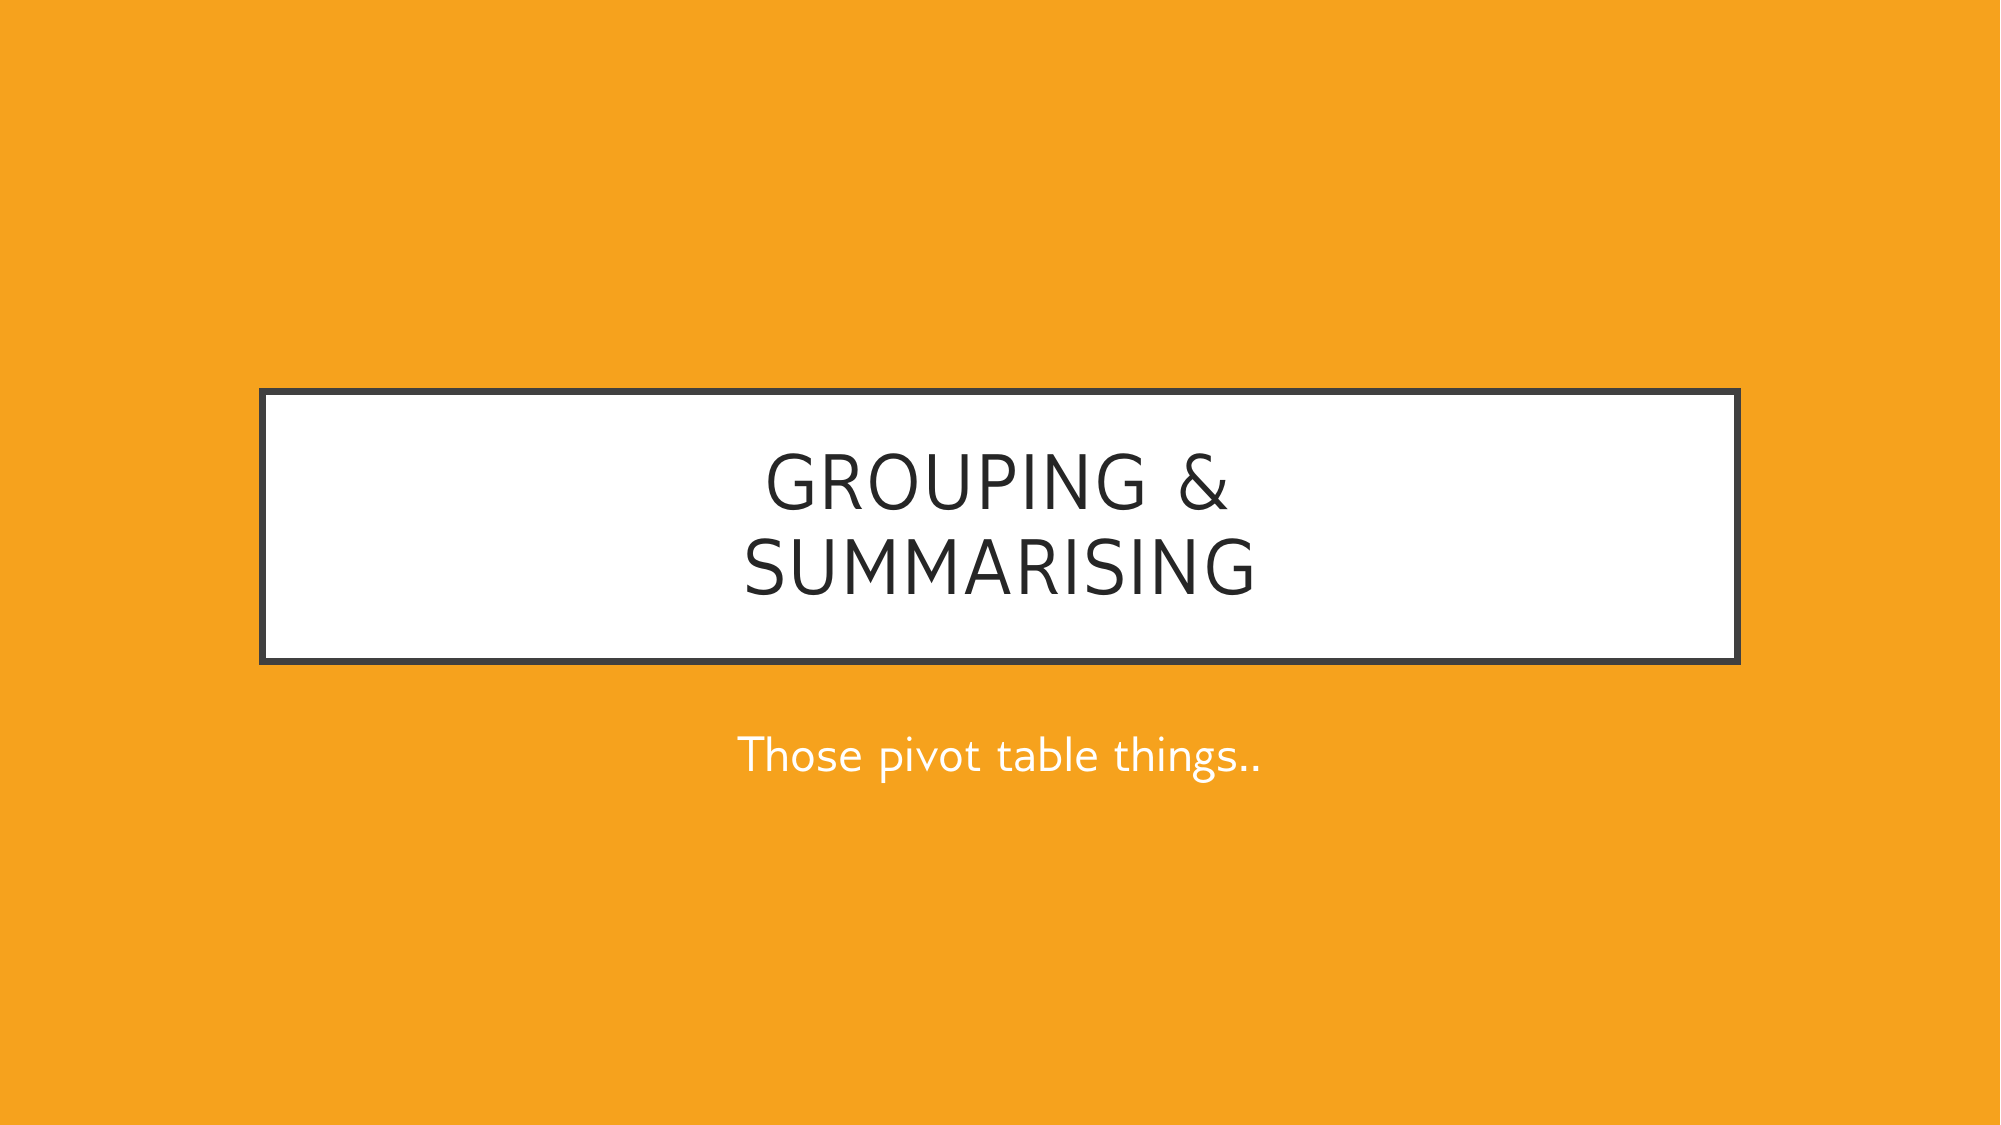

# Grouping & Summarising
Those pivot table things..